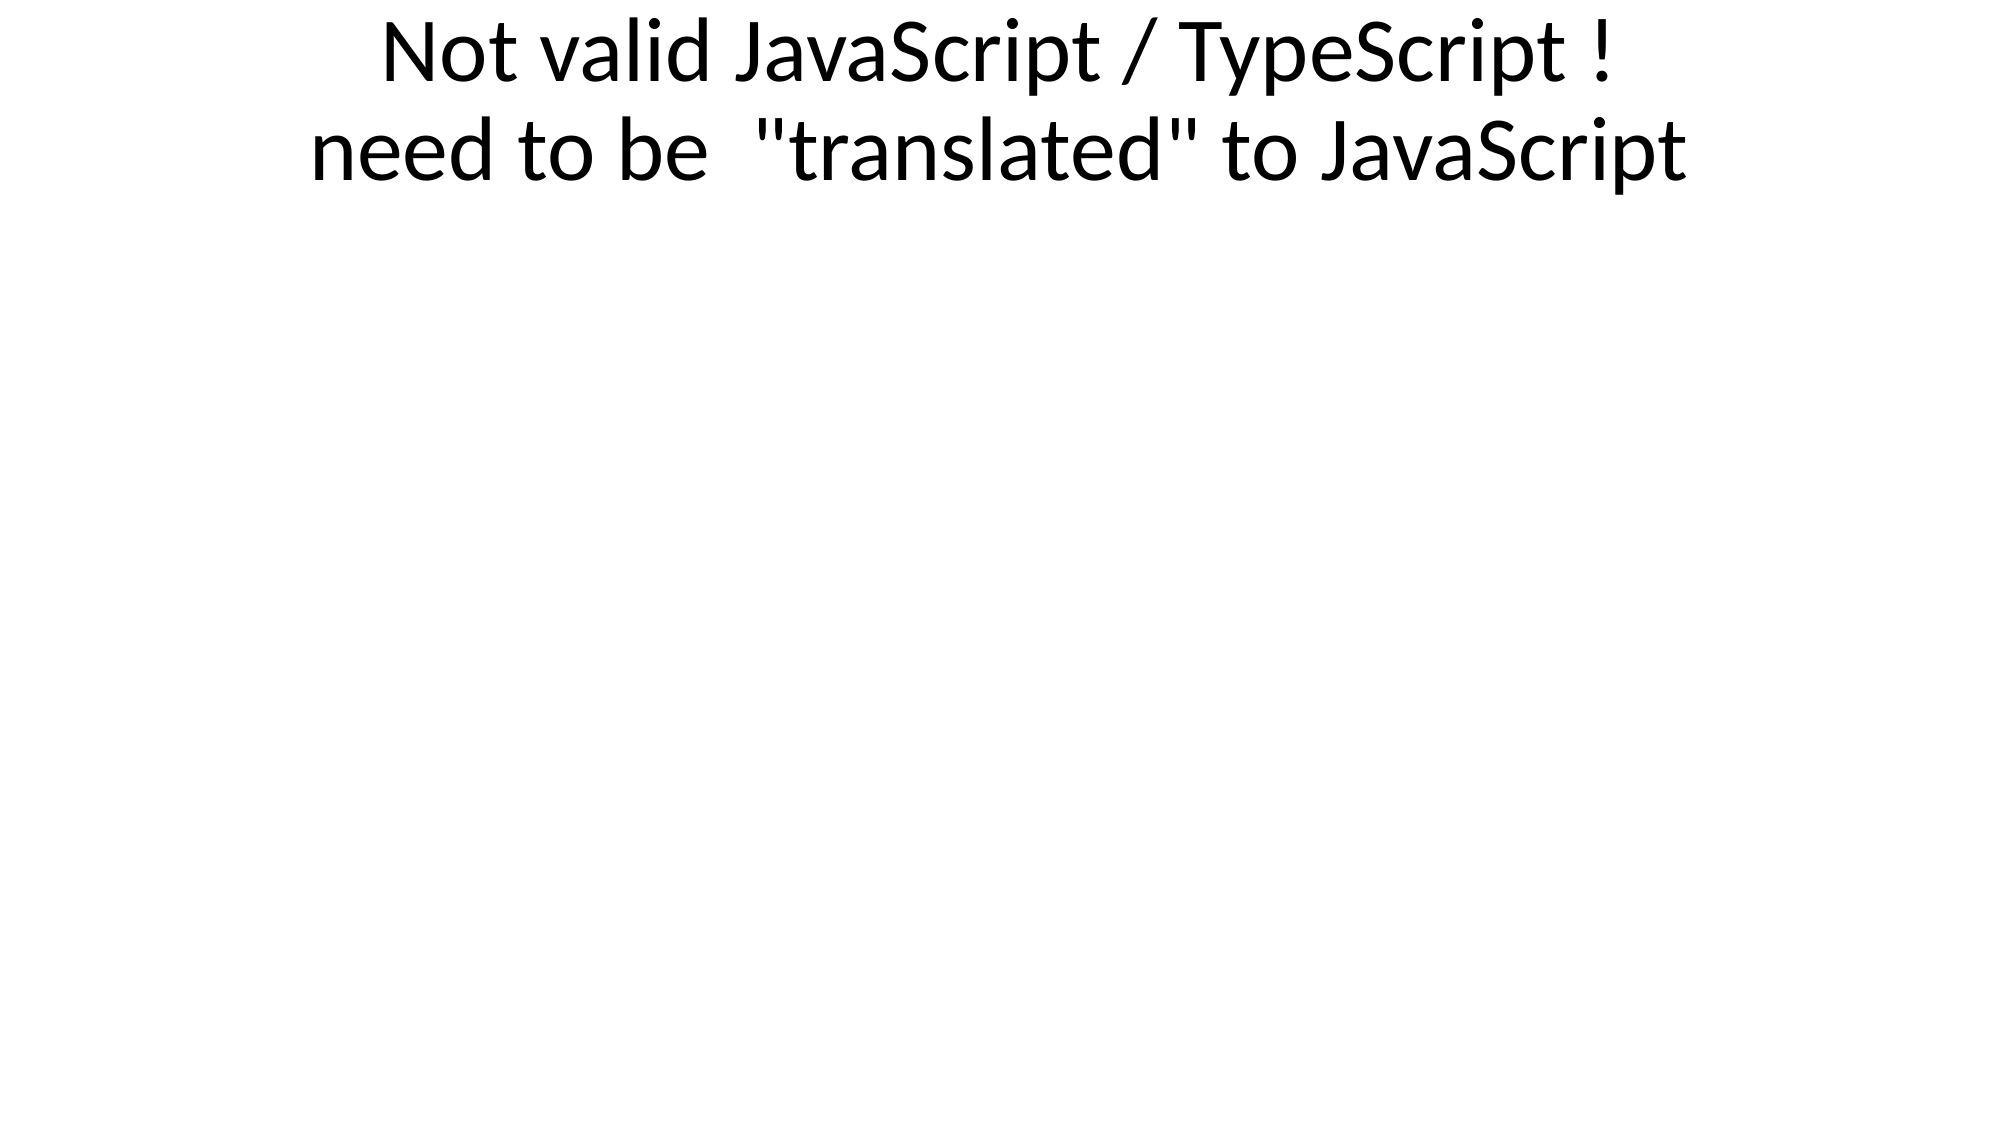

# Not valid JavaScript / TypeScript ! need to be  "translated" to JavaScript